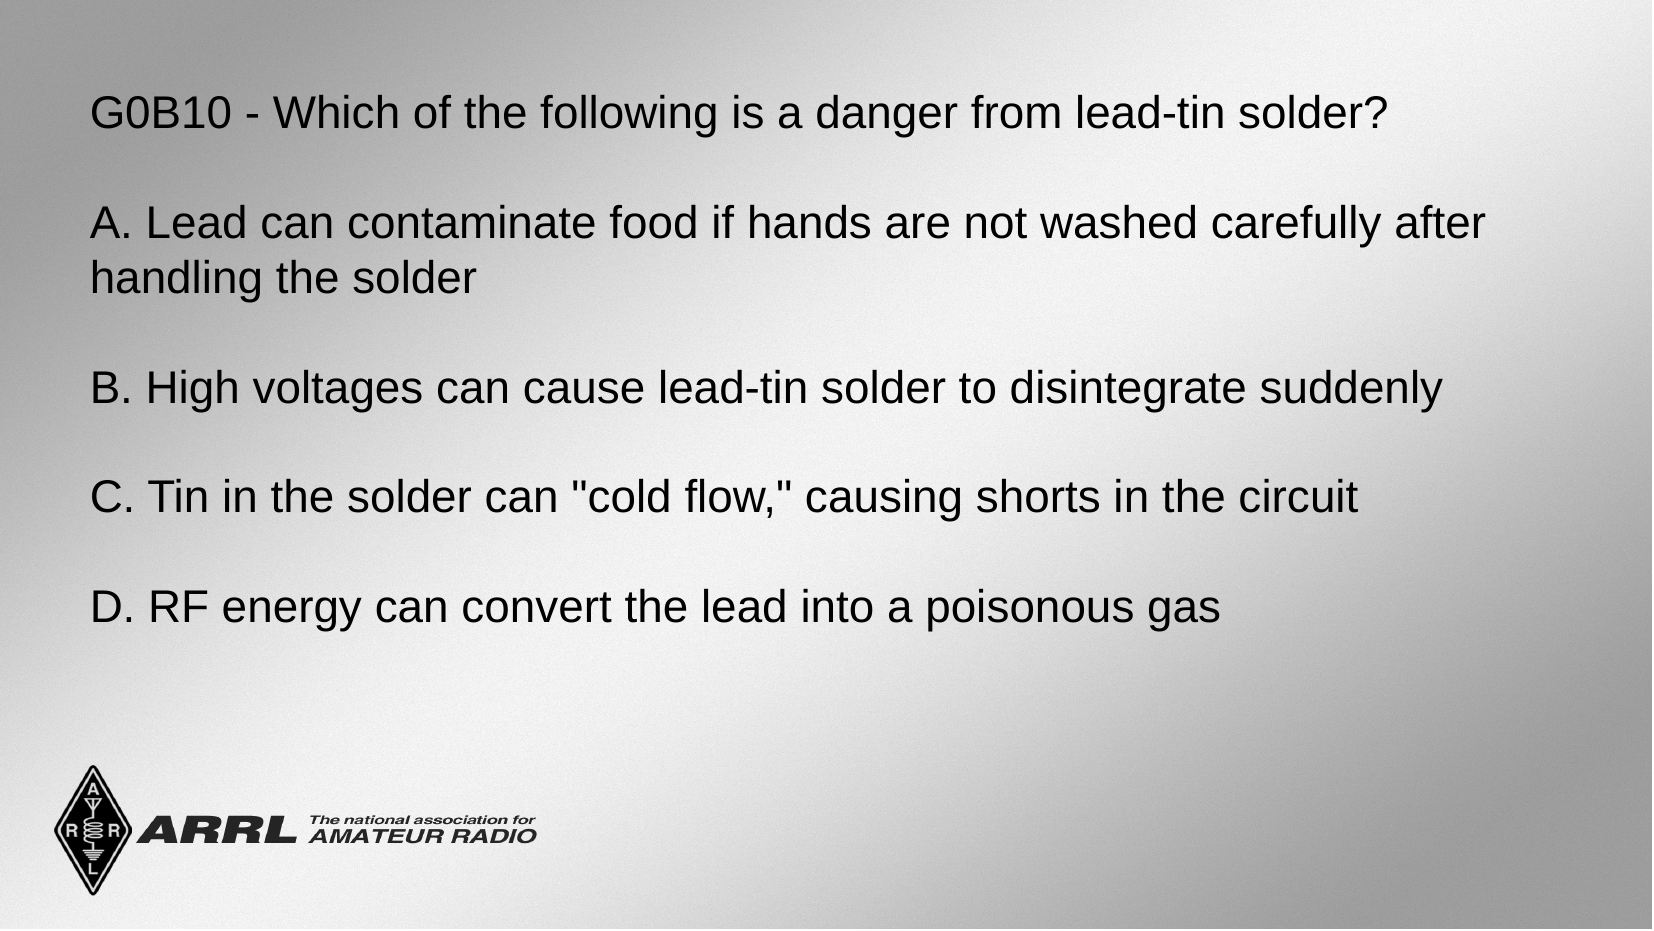

G0B10 - Which of the following is a danger from lead-tin solder?

A. Lead can contaminate food if hands are not washed carefully after handling the solder

B. High voltages can cause lead-tin solder to disintegrate suddenly

C. Tin in the solder can "cold flow," causing shorts in the circuit

D. RF energy can convert the lead into a poisonous gas